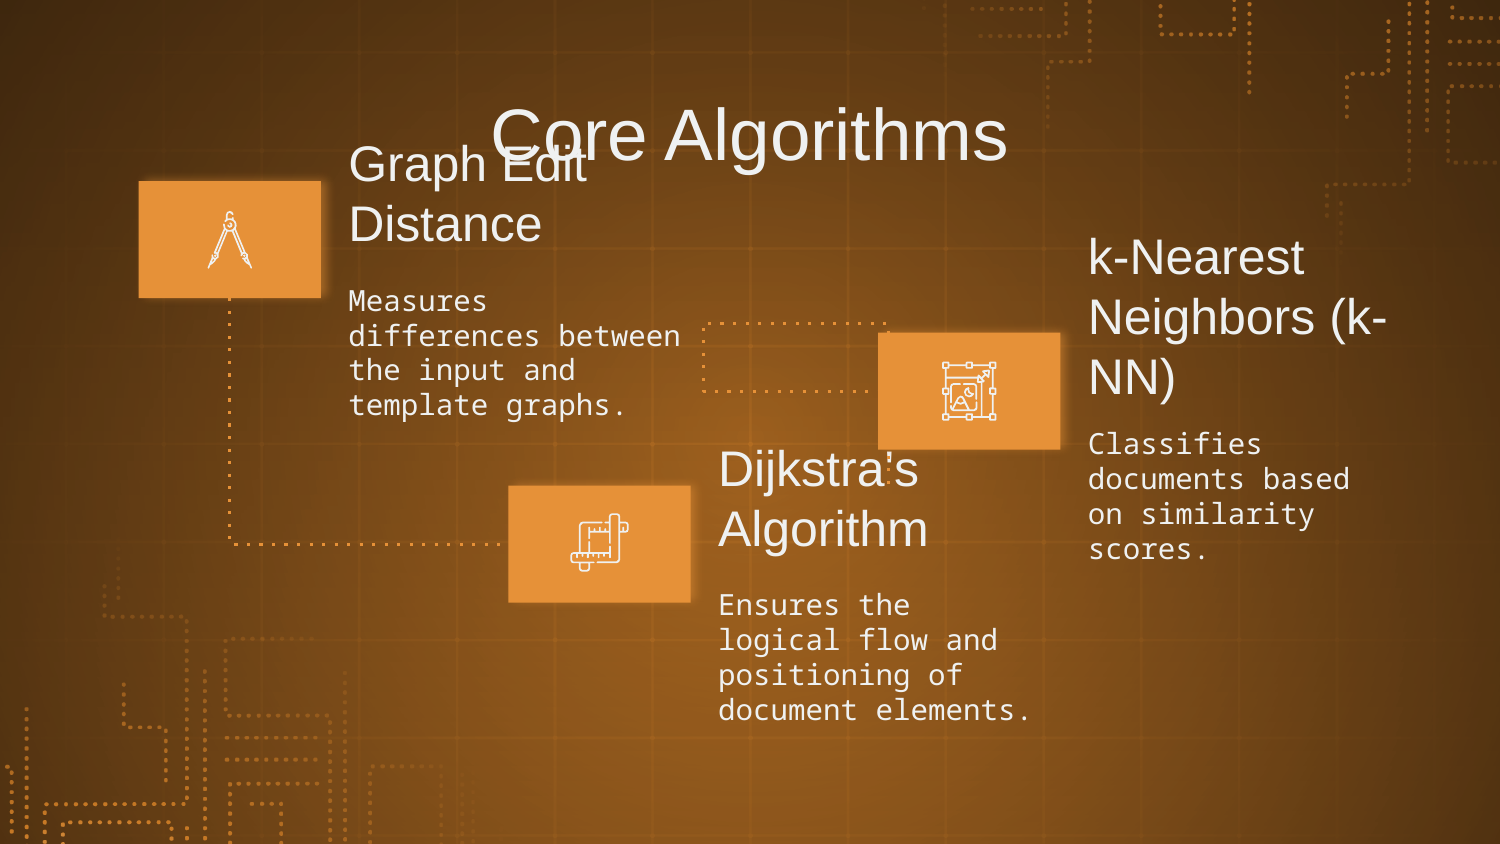

# Core Algorithms

Graph Edit Distance

Measures differences between the input and template graphs.

k-Nearest Neighbors (k-NN)

Classifies documents based on similarity scores.
Dijkstra's Algorithm

Ensures the logical flow and positioning of document elements.